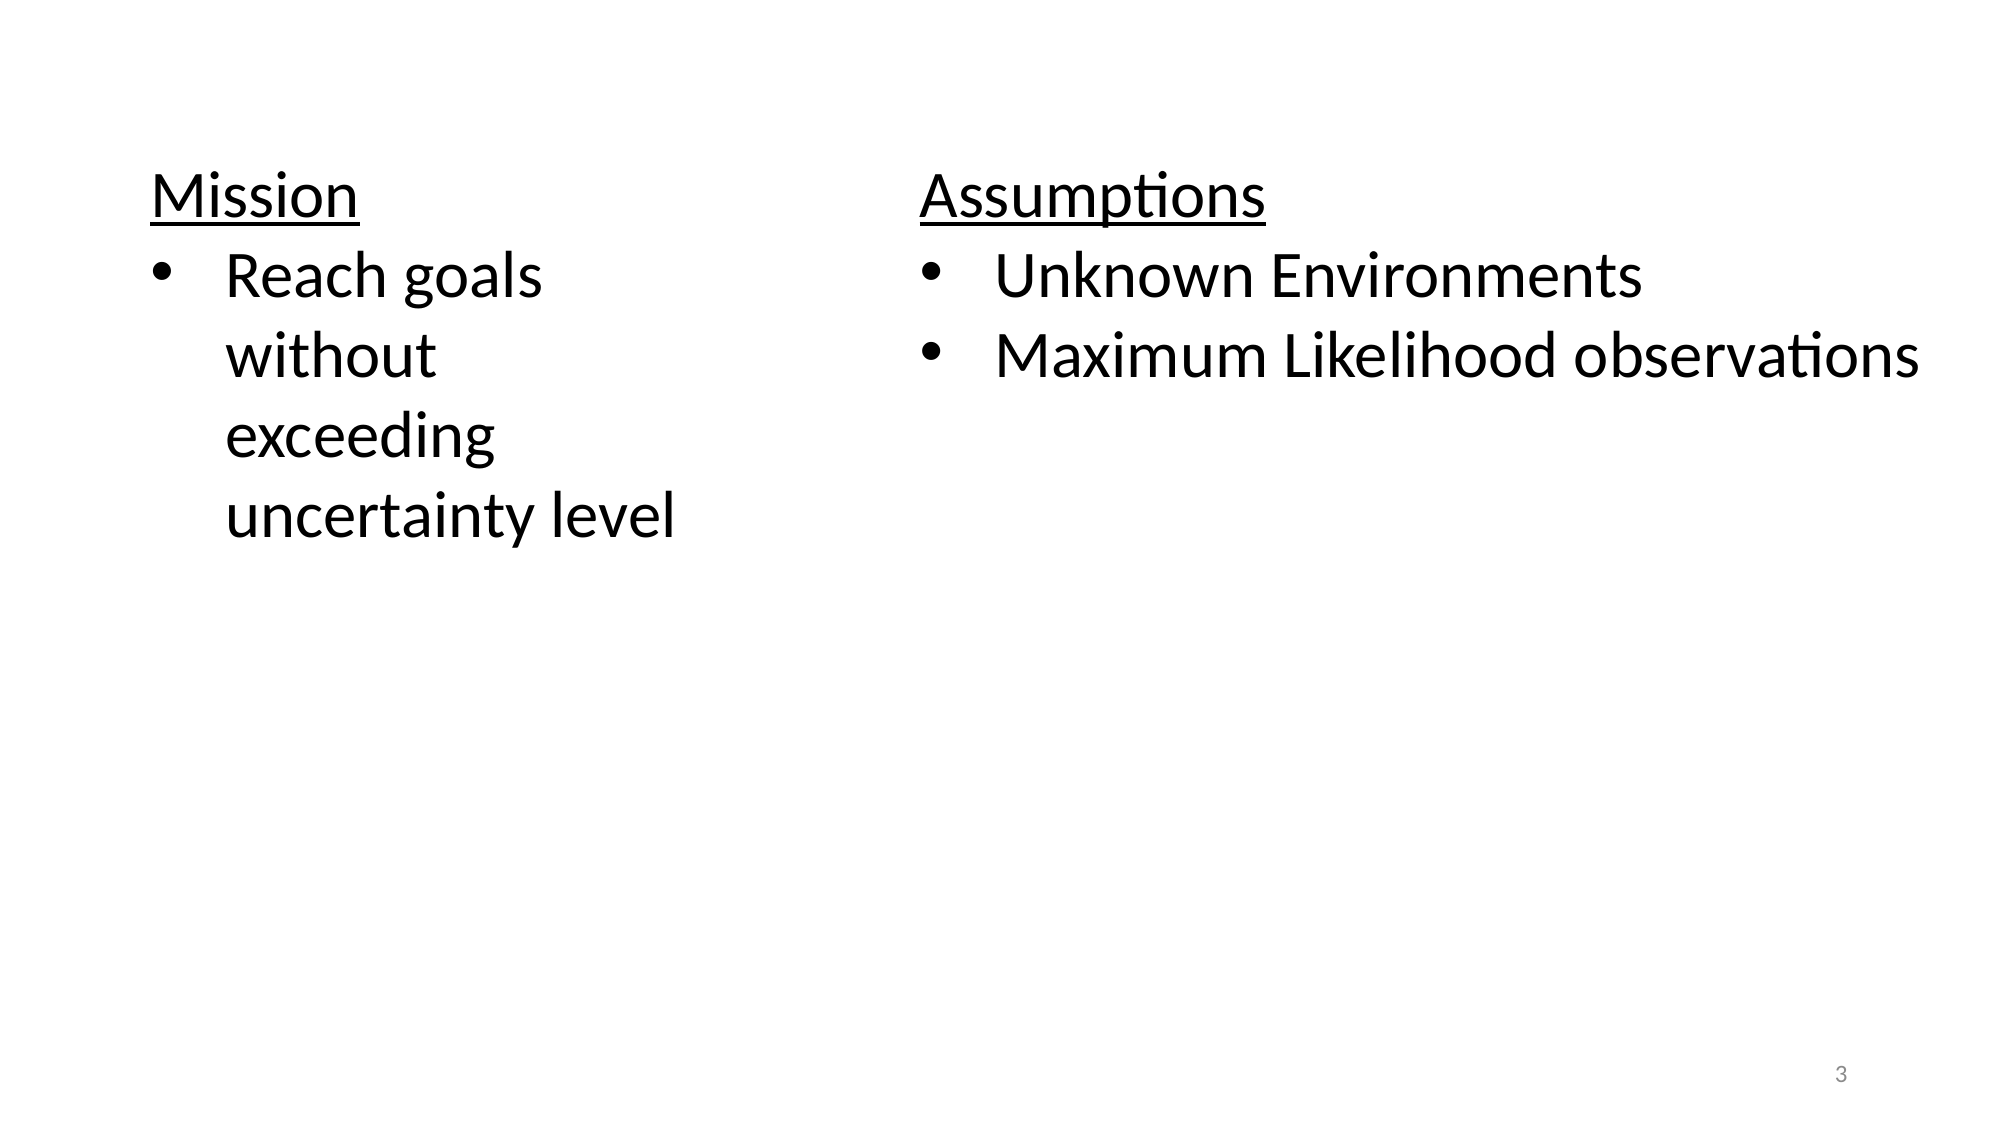

Mission
Reach goals without exceeding uncertainty level
Assumptions
Unknown Environments
Maximum Likelihood observations
3